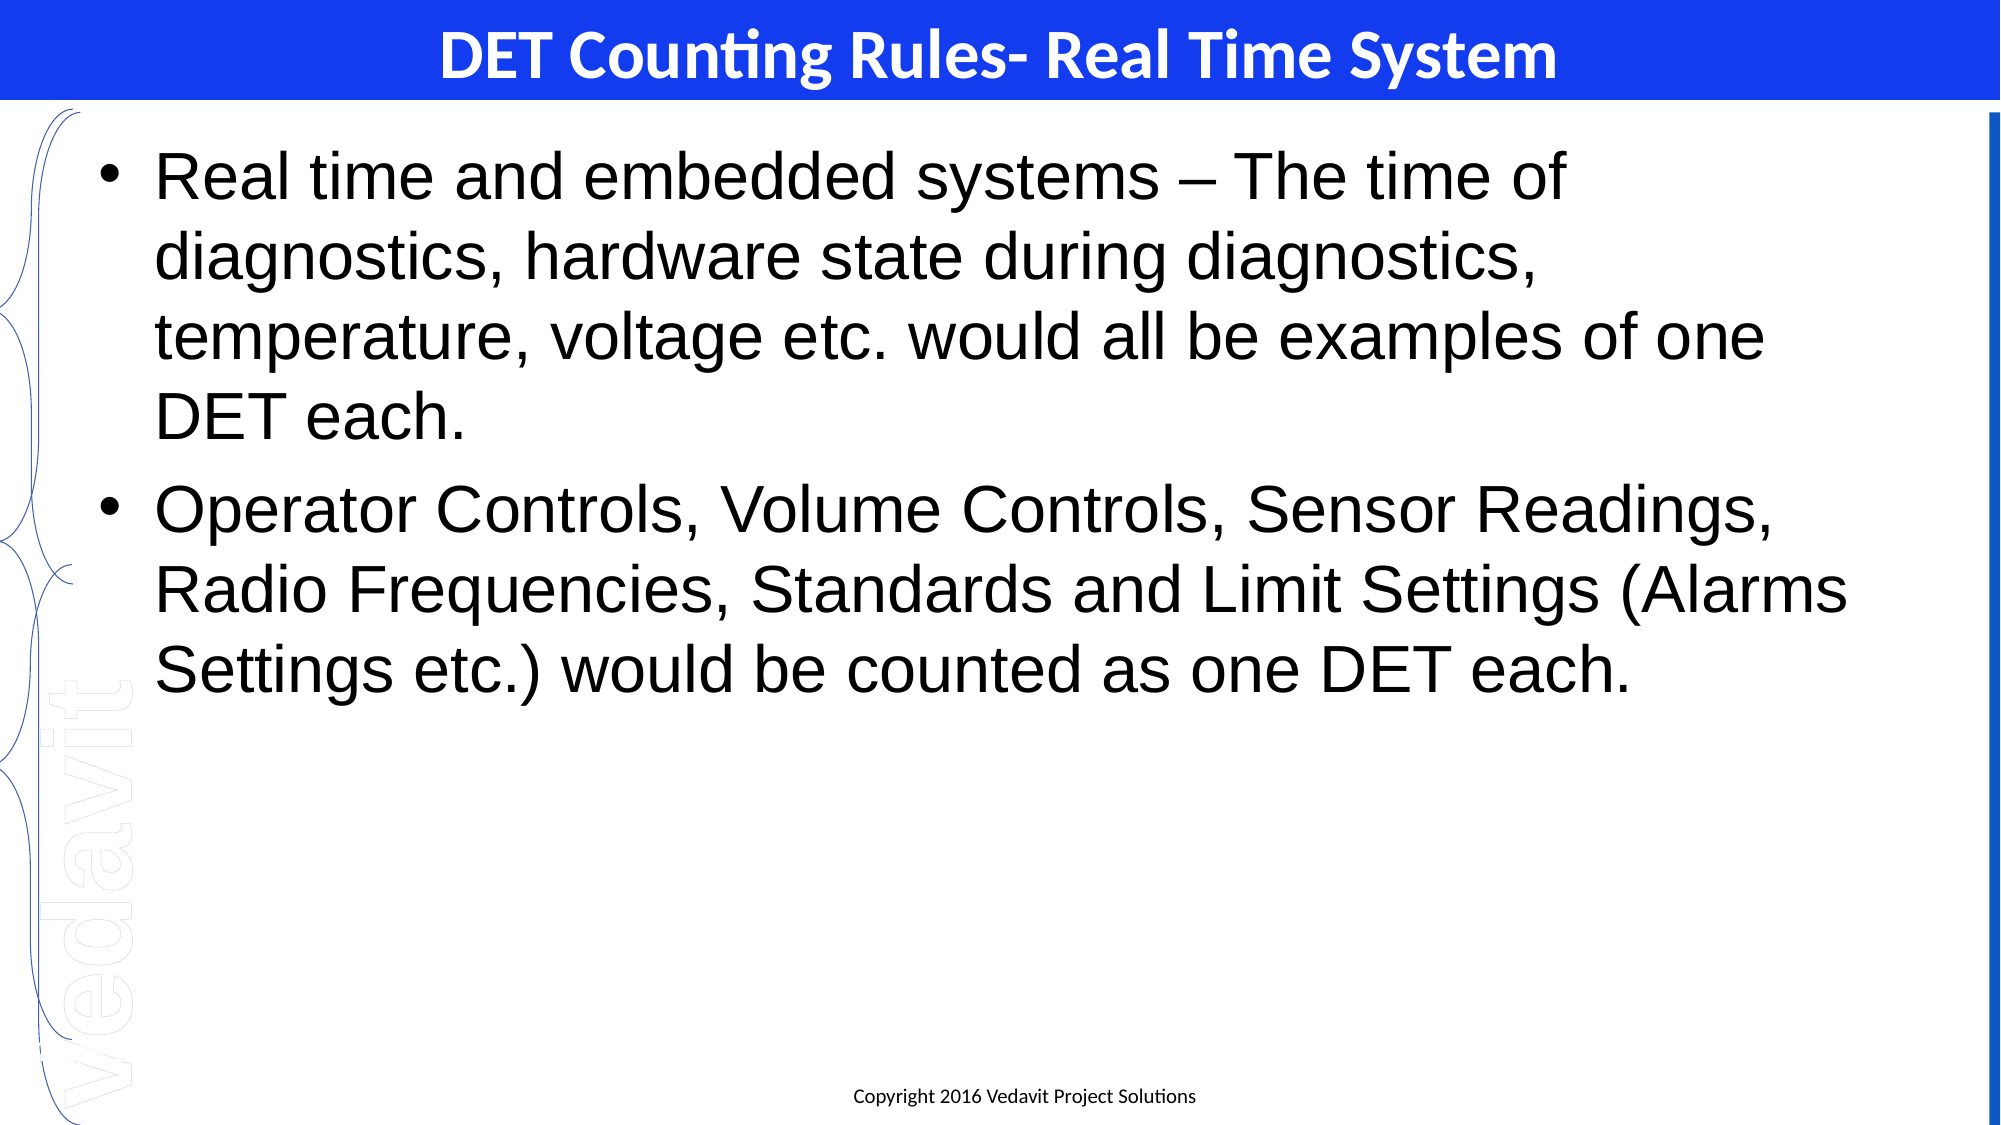

# DET Counting Rules- Real Time System

Real time and embedded systems – The time of diagnostics, hardware state during diagnostics, temperature, voltage etc. would all be examples of one DET each.
Operator Controls, Volume Controls, Sensor Readings, Radio Frequencies, Standards and Limit Settings (Alarms Settings etc.) would be counted as one DET each.

04-Apr-16
Slide #